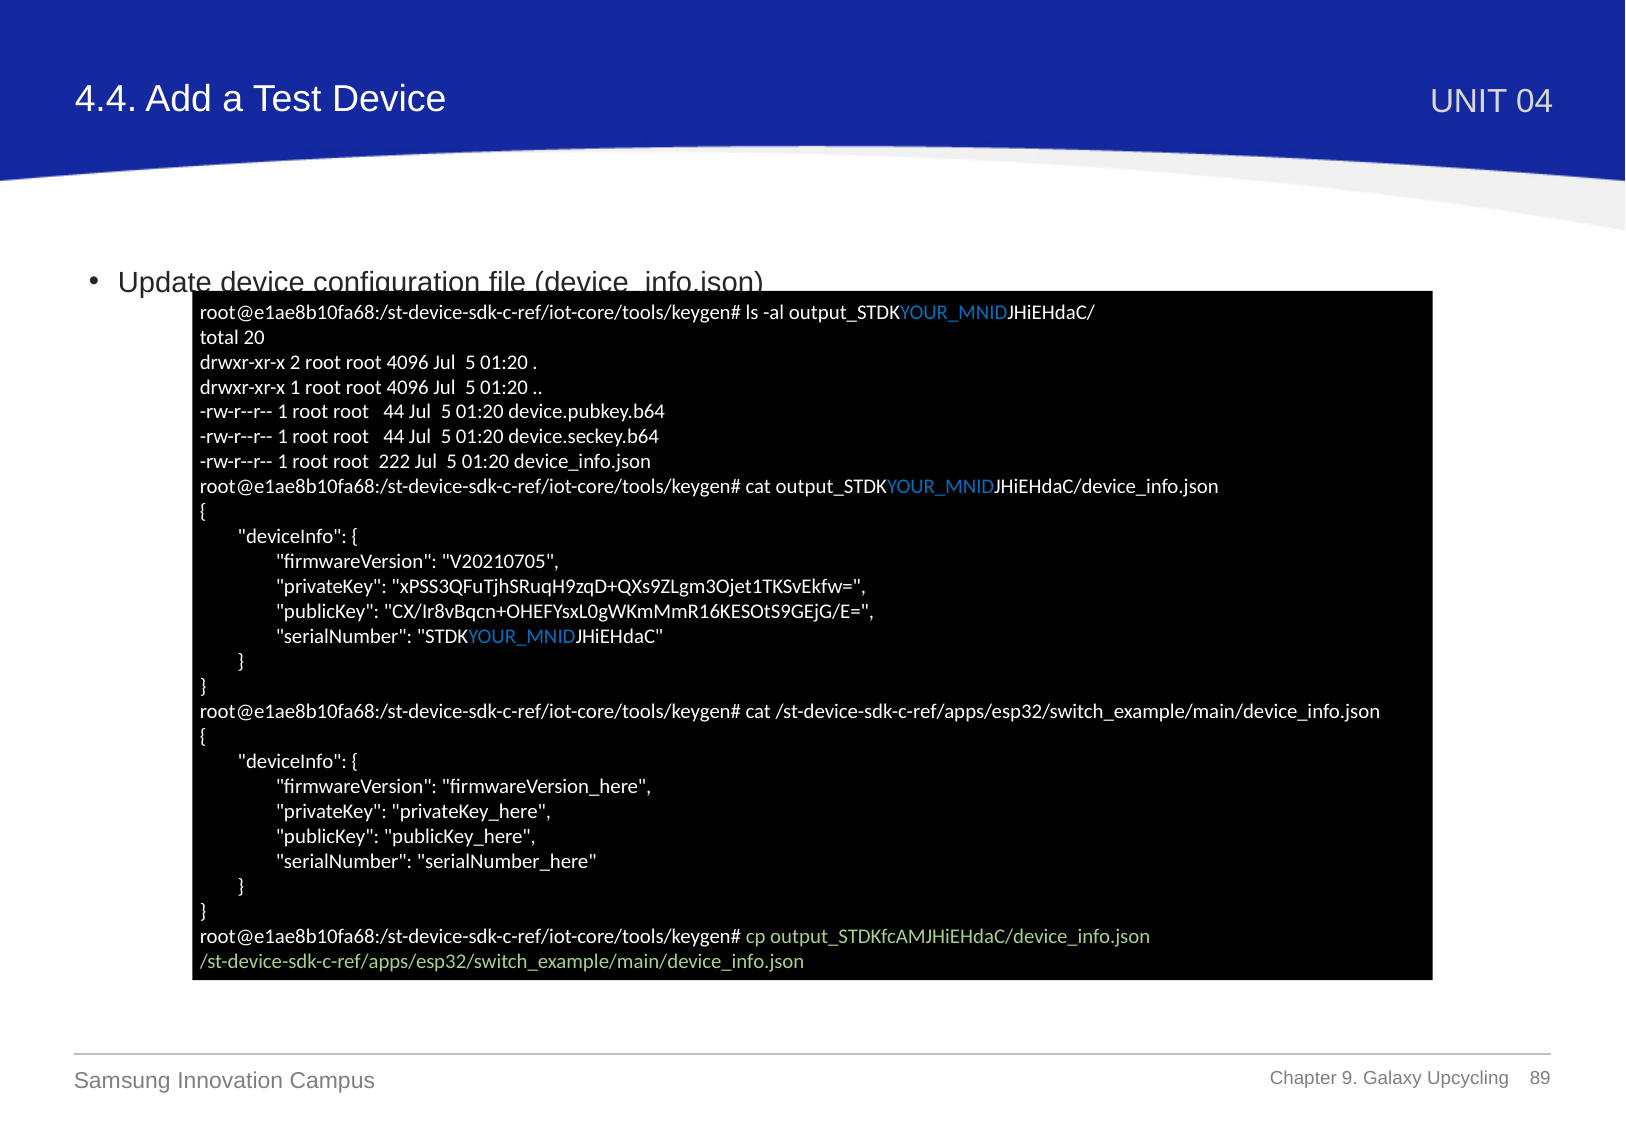

4.4. Add a Test Device
UNIT 04
Update device configuration file (device_info.json)

root@e1ae8b10fa68:/st-device-sdk-c-ref/iot-core/tools/keygen# ls -al output_STDKYOUR_MNIDJHiEHdaC/
total 20
drwxr-xr-x 2 root root 4096 Jul  5 01:20 .
drwxr-xr-x 1 root root 4096 Jul  5 01:20 ..
-rw-r--r-- 1 root root   44 Jul  5 01:20 device.pubkey.b64
-rw-r--r-- 1 root root   44 Jul  5 01:20 device.seckey.b64
-rw-r--r-- 1 root root  222 Jul  5 01:20 device_info.json
root@e1ae8b10fa68:/st-device-sdk-c-ref/iot-core/tools/keygen# cat output_STDKYOUR_MNIDJHiEHdaC/device_info.json
{
        "deviceInfo": {
                "firmwareVersion": "V20210705",
                "privateKey": "xPSS3QFuTjhSRuqH9zqD+QXs9ZLgm3Ojet1TKSvEkfw=",
                "publicKey": "CX/Ir8vBqcn+OHEFYsxL0gWKmMmR16KESOtS9GEjG/E=",
                "serialNumber": "STDKYOUR_MNIDJHiEHdaC"
        }
}
root@e1ae8b10fa68:/st-device-sdk-c-ref/iot-core/tools/keygen# cat /st-device-sdk-c-ref/apps/esp32/switch_example/main/device_info.json
{
        "deviceInfo": {
                "firmwareVersion": "firmwareVersion_here",
                "privateKey": "privateKey_here",
                "publicKey": "publicKey_here",
                "serialNumber": "serialNumber_here"
        }
}
root@e1ae8b10fa68:/st-device-sdk-c-ref/iot-core/tools/keygen# cp output_STDKfcAMJHiEHdaC/device_info.json /st-device-sdk-c-ref/apps/esp32/switch_example/main/device_info.json